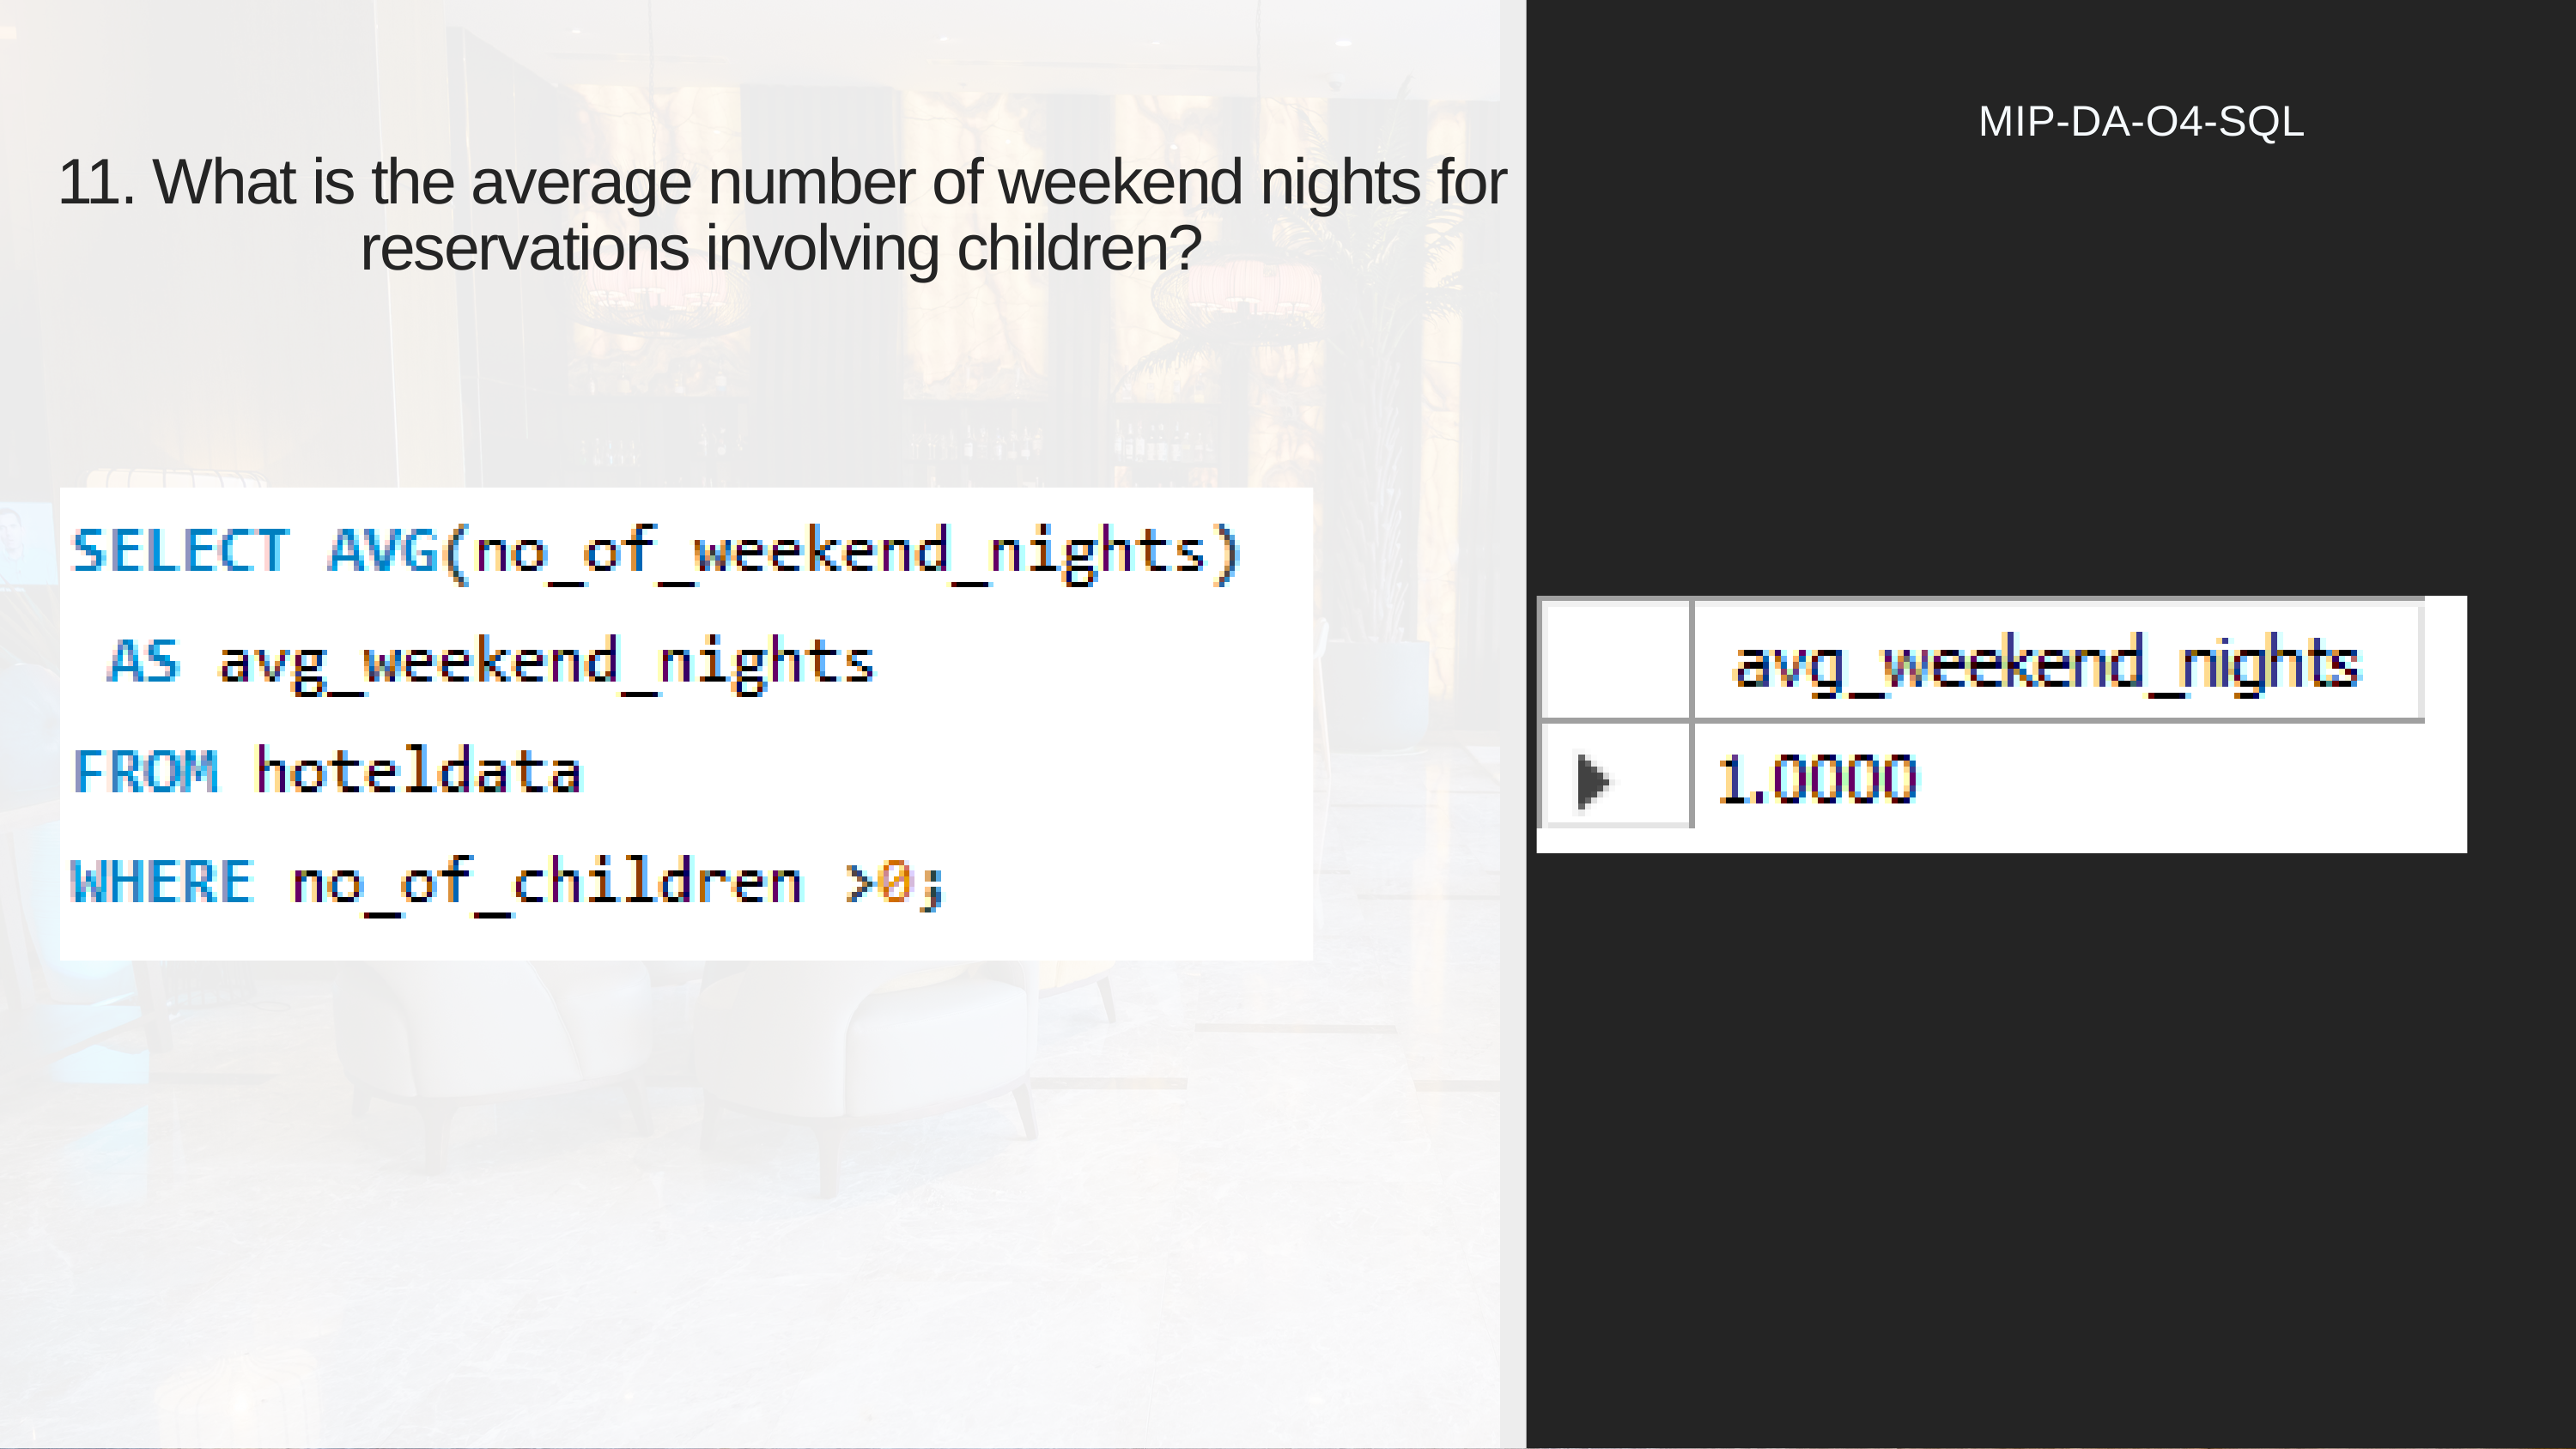

MIP-DA-O4-SQL
11. What is the average number of weekend nights for reservations involving children?